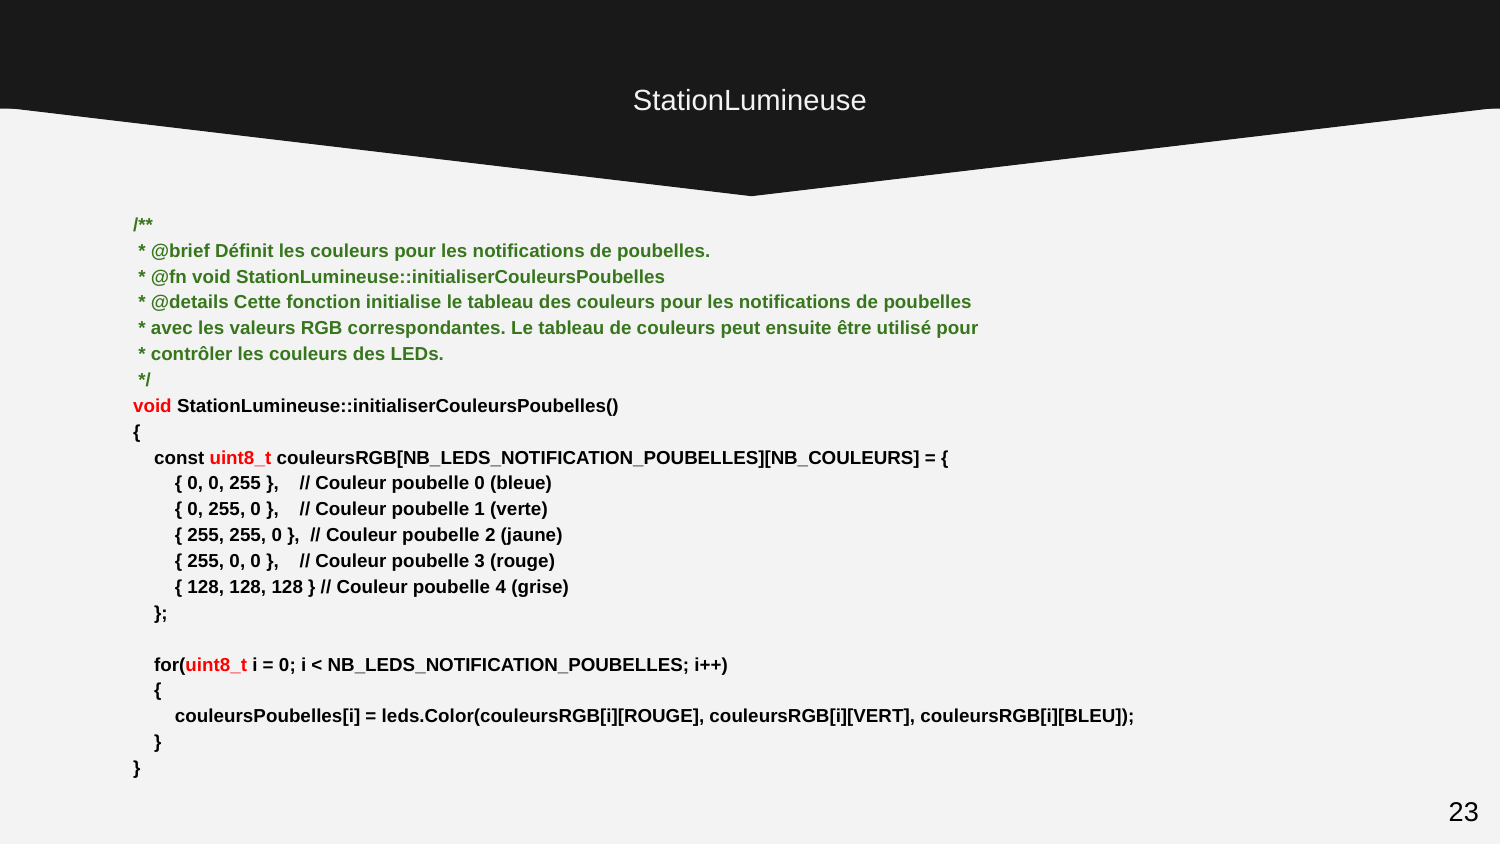

# StationLumineuse

/**
 * @brief Définit les couleurs pour les notifications de poubelles.
 * @fn void StationLumineuse::initialiserCouleursPoubelles
 * @details Cette fonction initialise le tableau des couleurs pour les notifications de poubelles
 * avec les valeurs RGB correspondantes. Le tableau de couleurs peut ensuite être utilisé pour
 * contrôler les couleurs des LEDs.
 */
void StationLumineuse::initialiserCouleursPoubelles()
{
    const uint8_t couleursRGB[NB_LEDS_NOTIFICATION_POUBELLES][NB_COULEURS] = {
        { 0, 0, 255 },    // Couleur poubelle 0 (bleue)
        { 0, 255, 0 },    // Couleur poubelle 1 (verte)
        { 255, 255, 0 },  // Couleur poubelle 2 (jaune)
        { 255, 0, 0 },    // Couleur poubelle 3 (rouge)
        { 128, 128, 128 } // Couleur poubelle 4 (grise)
    };

    for(uint8_t i = 0; i < NB_LEDS_NOTIFICATION_POUBELLES; i++)
    {
        couleursPoubelles[i] = leds.Color(couleursRGB[i][ROUGE], couleursRGB[i][VERT], couleursRGB[i][BLEU]);
    }
}

23